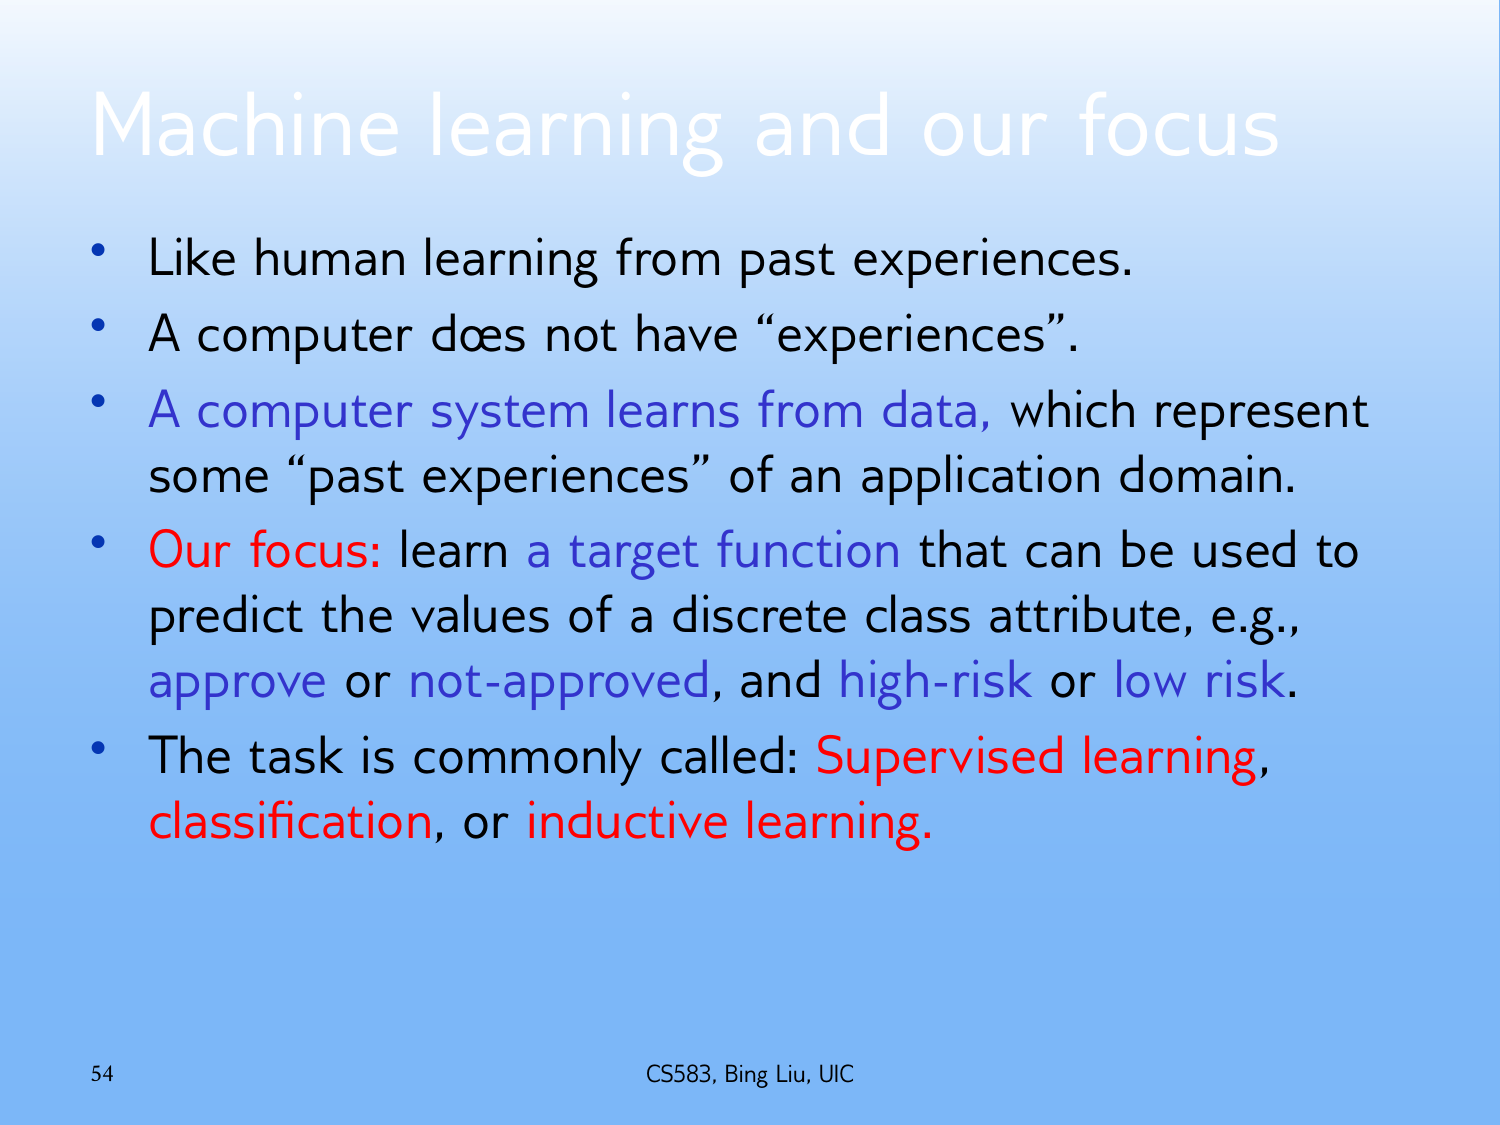

# Machine learning and our focus
Like human learning from past experiences.
A computer does not have “experiences”.
A computer system learns from data, which represent some “past experiences” of an application domain.
Our focus: learn a target function that can be used to predict the values of a discrete class attribute, e.g., approve or not-approved, and high-risk or low risk.
The task is commonly called: Supervised learning, classification, or inductive learning.
54
CS583, Bing Liu, UIC